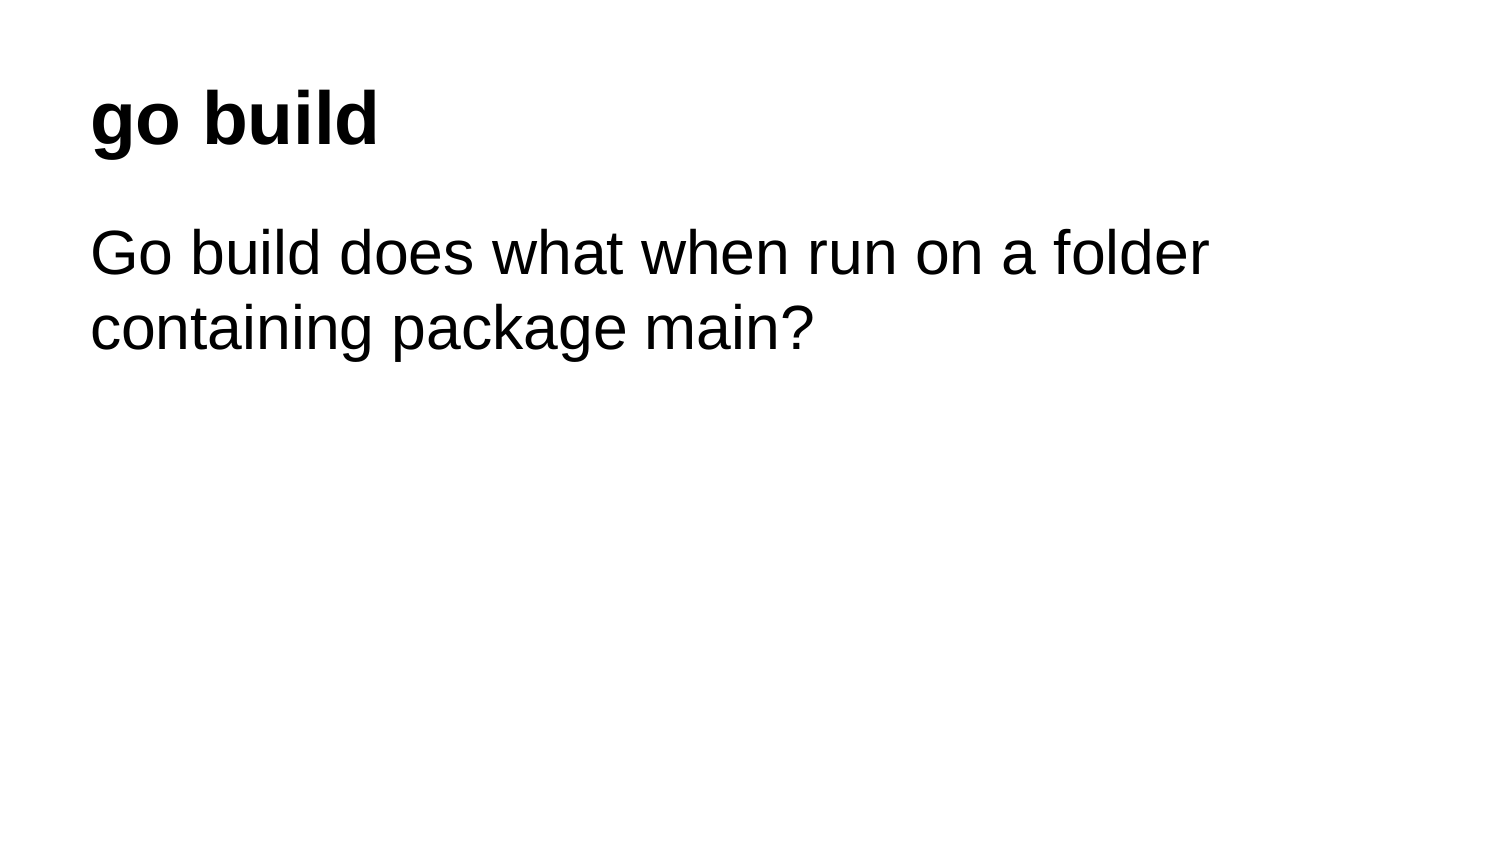

# go build
Go build does what when run on a folder containing package main?